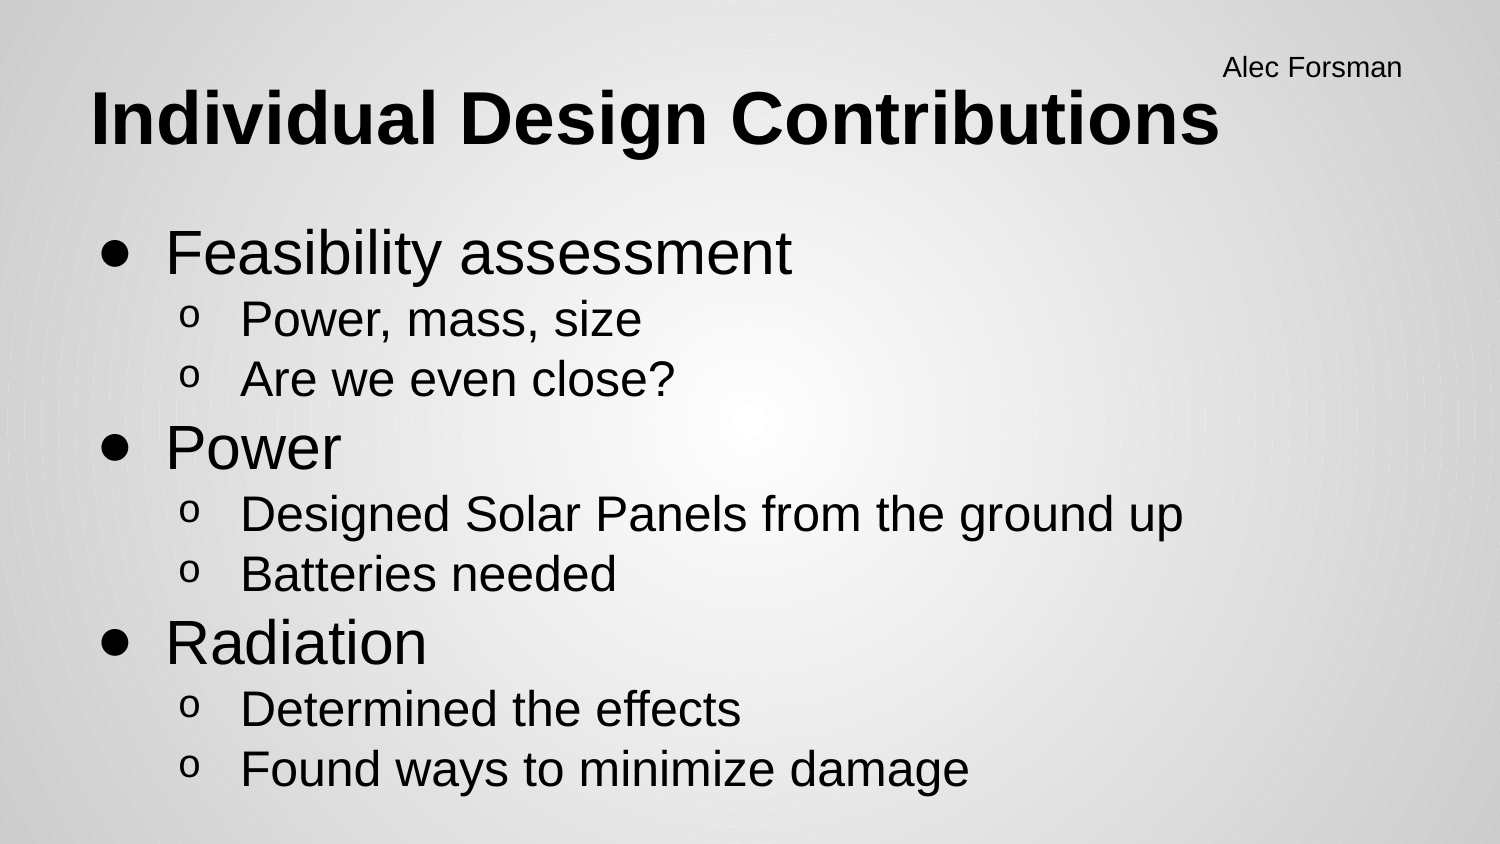

Alec Forsman
# Individual Design Contributions
Feasibility assessment
Power, mass, size
Are we even close?
Power
Designed Solar Panels from the ground up
Batteries needed
Radiation
Determined the effects
Found ways to minimize damage